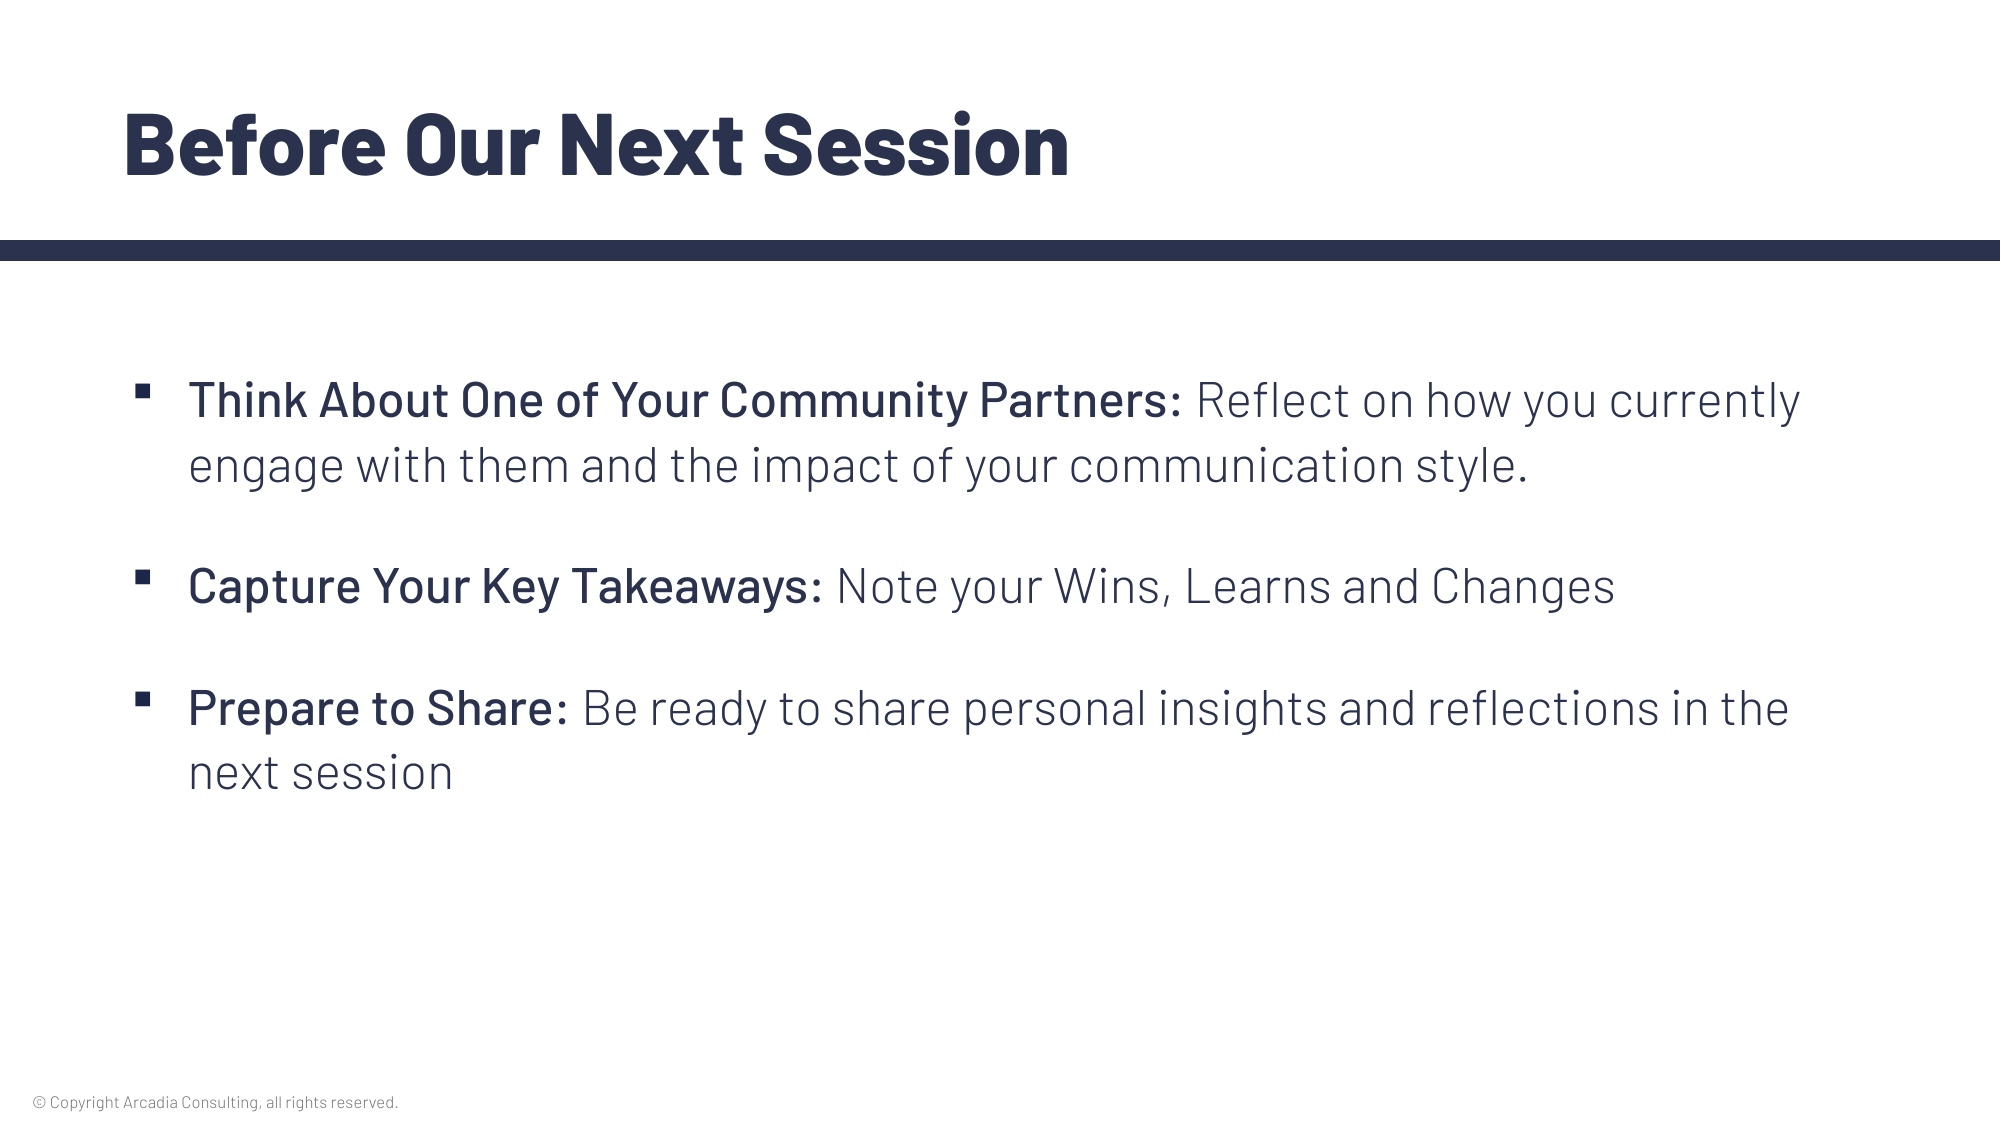

# Before Our Next Session
Think About One of Your Community Partners: Reflect on how you currently engage with them and the impact of your communication style.
Capture Your Key Takeaways: Note your Wins, Learns and Changes
Prepare to Share: Be ready to share personal insights and reflections in the next session